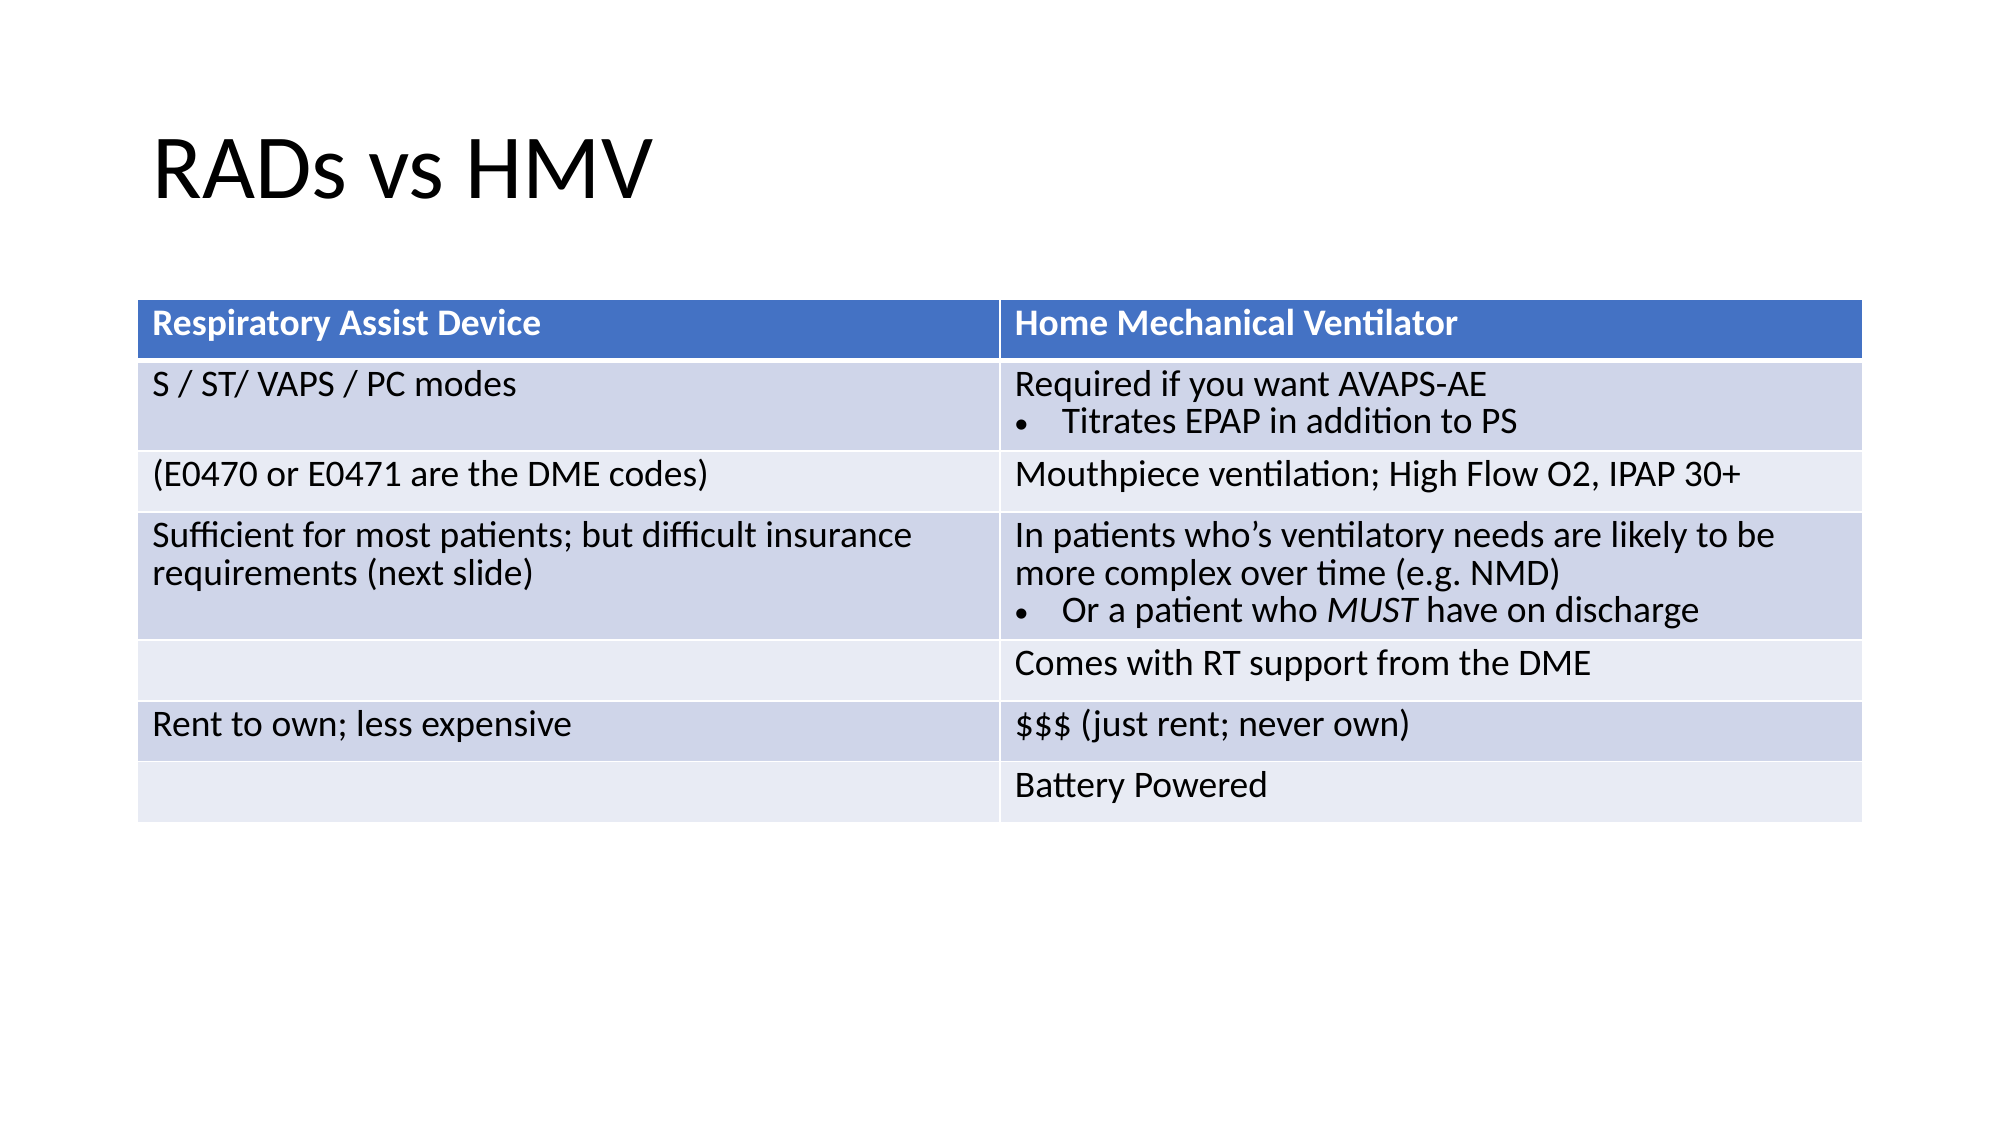

# RADs vs HMV
| Respiratory Assist Device | Home Mechanical Ventilator |
| --- | --- |
| S / ST/ VAPS / PC modes | Required if you want AVAPS-AE Titrates EPAP in addition to PS |
| (E0470 or E0471 are the DME codes) | Mouthpiece ventilation; High Flow O2, IPAP 30+ |
| Sufficient for most patients; but difficult insurance requirements (next slide) | In patients who’s ventilatory needs are likely to be more complex over time (e.g. NMD) Or a patient who MUST have on discharge |
|  | Comes with RT support from the DME |
| Rent to own; less expensive | $$$ (just rent; never own) |
|  | Battery Powered |